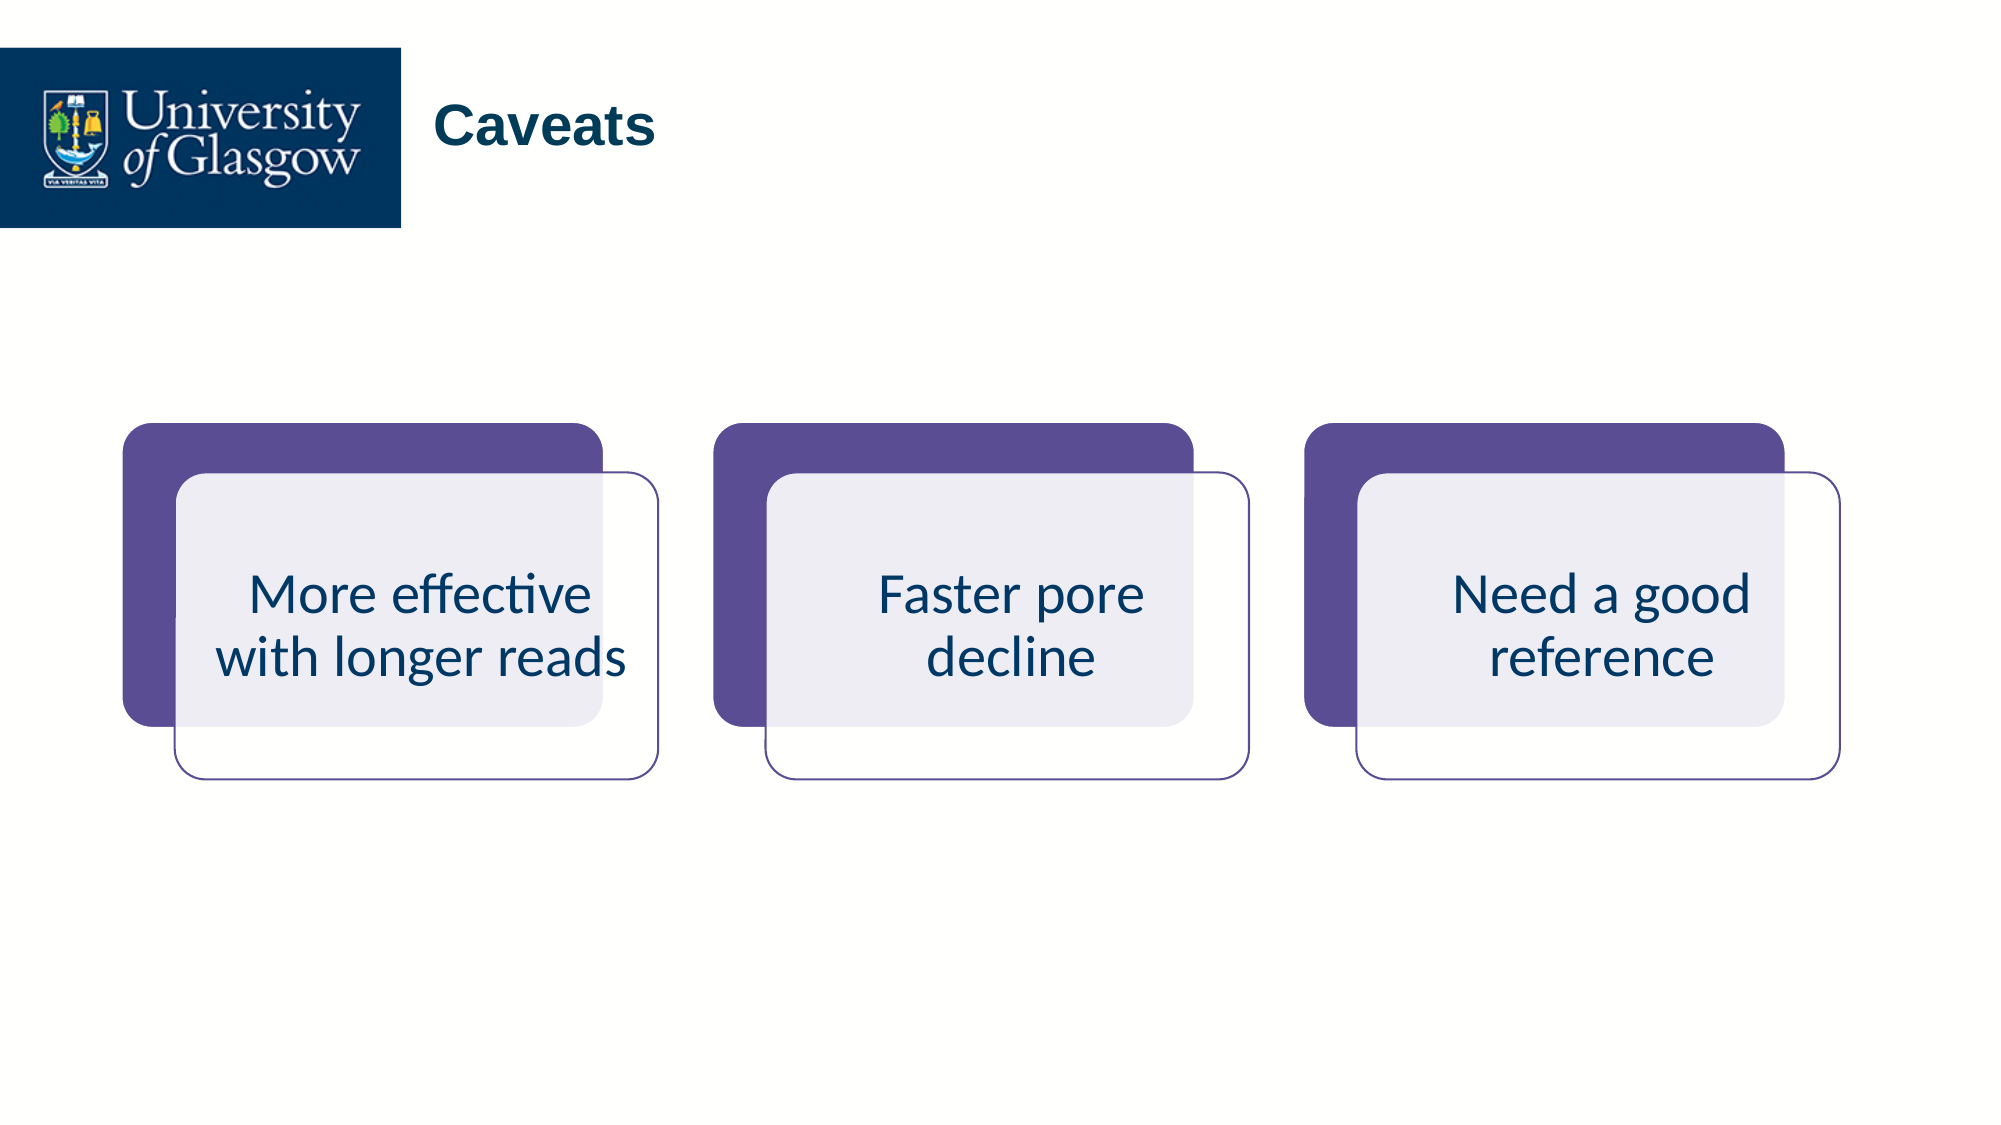

# Caveats
More effective with longer reads
Faster pore decline
Need a good reference